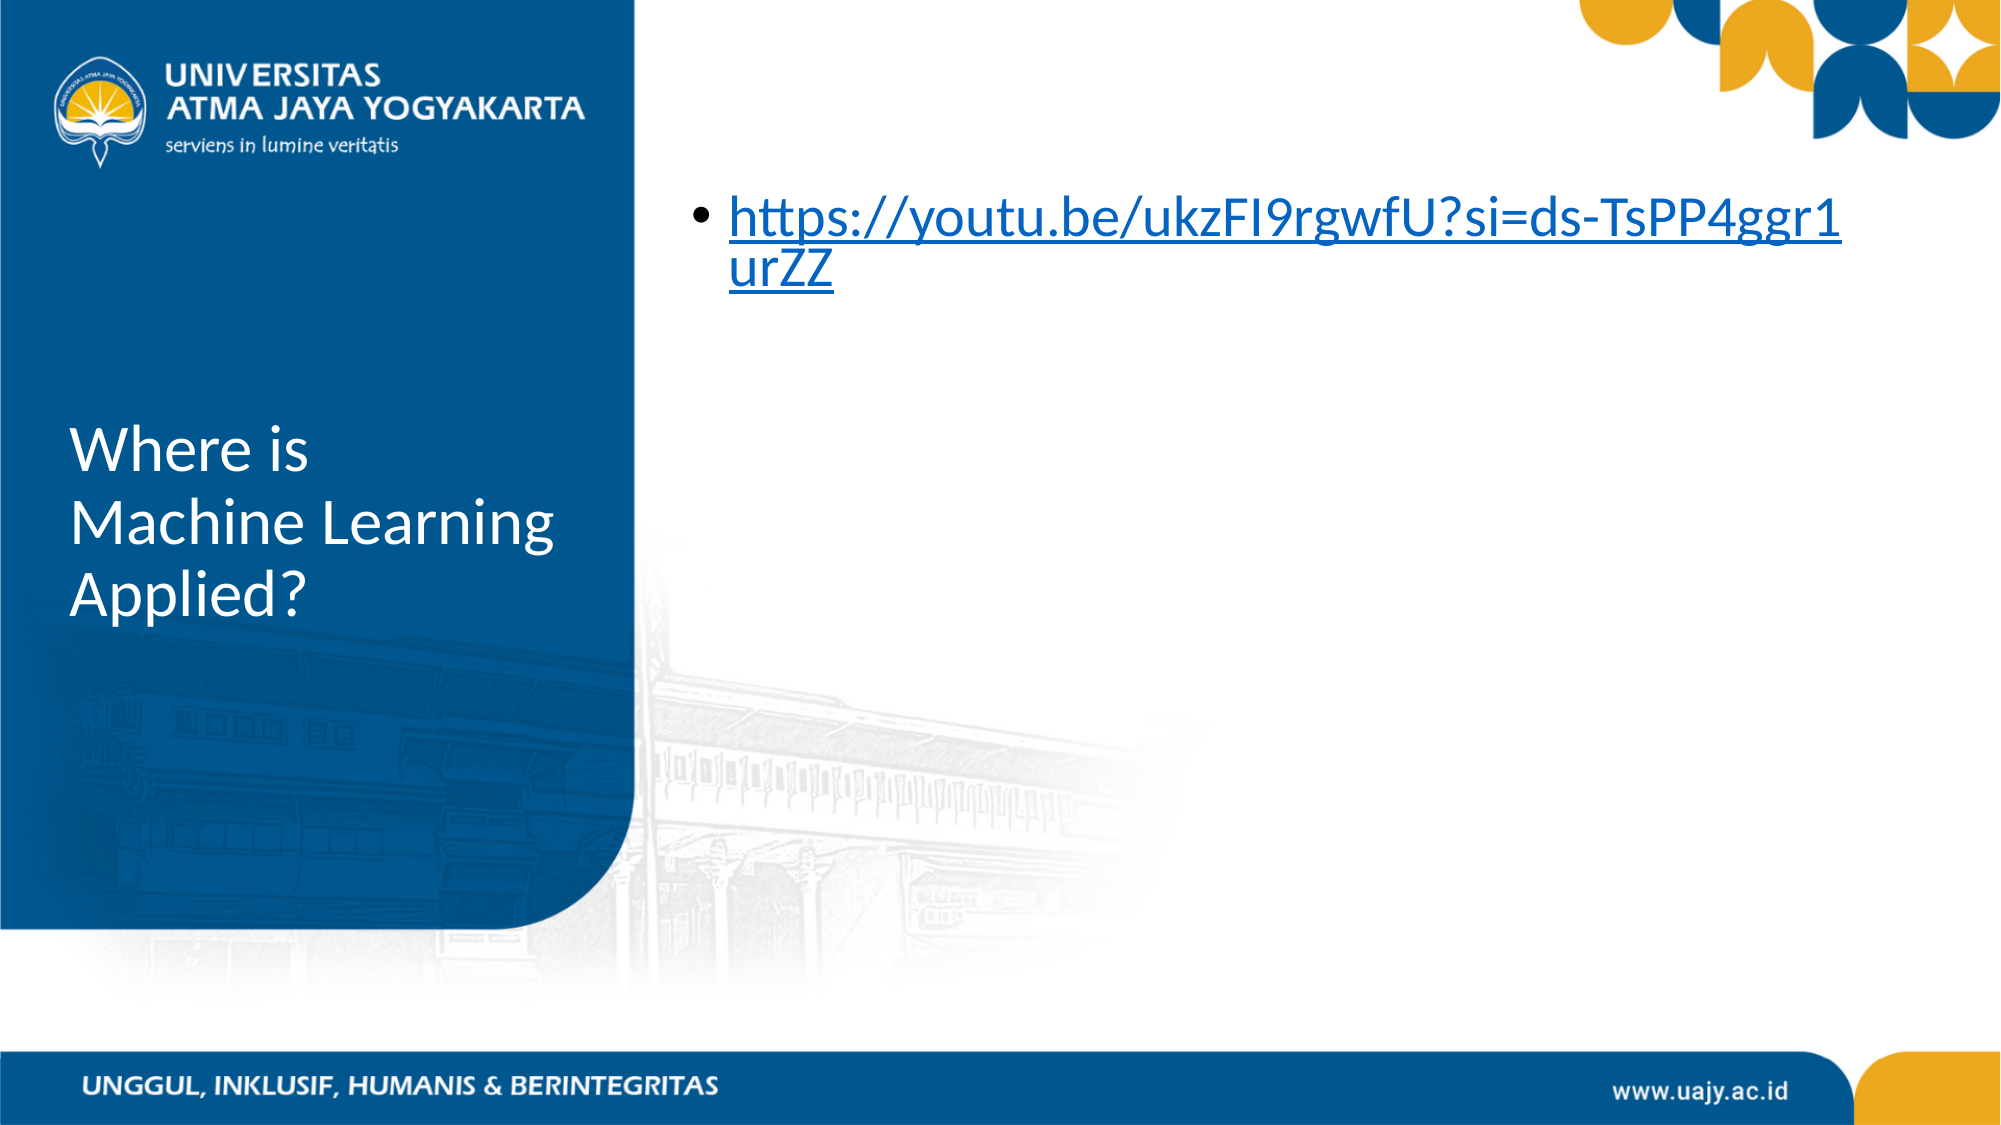

https://youtu.be/ukzFI9rgwfU?si=ds-TsPP4ggr1urZZ

# Where is Machine Learning Applied?